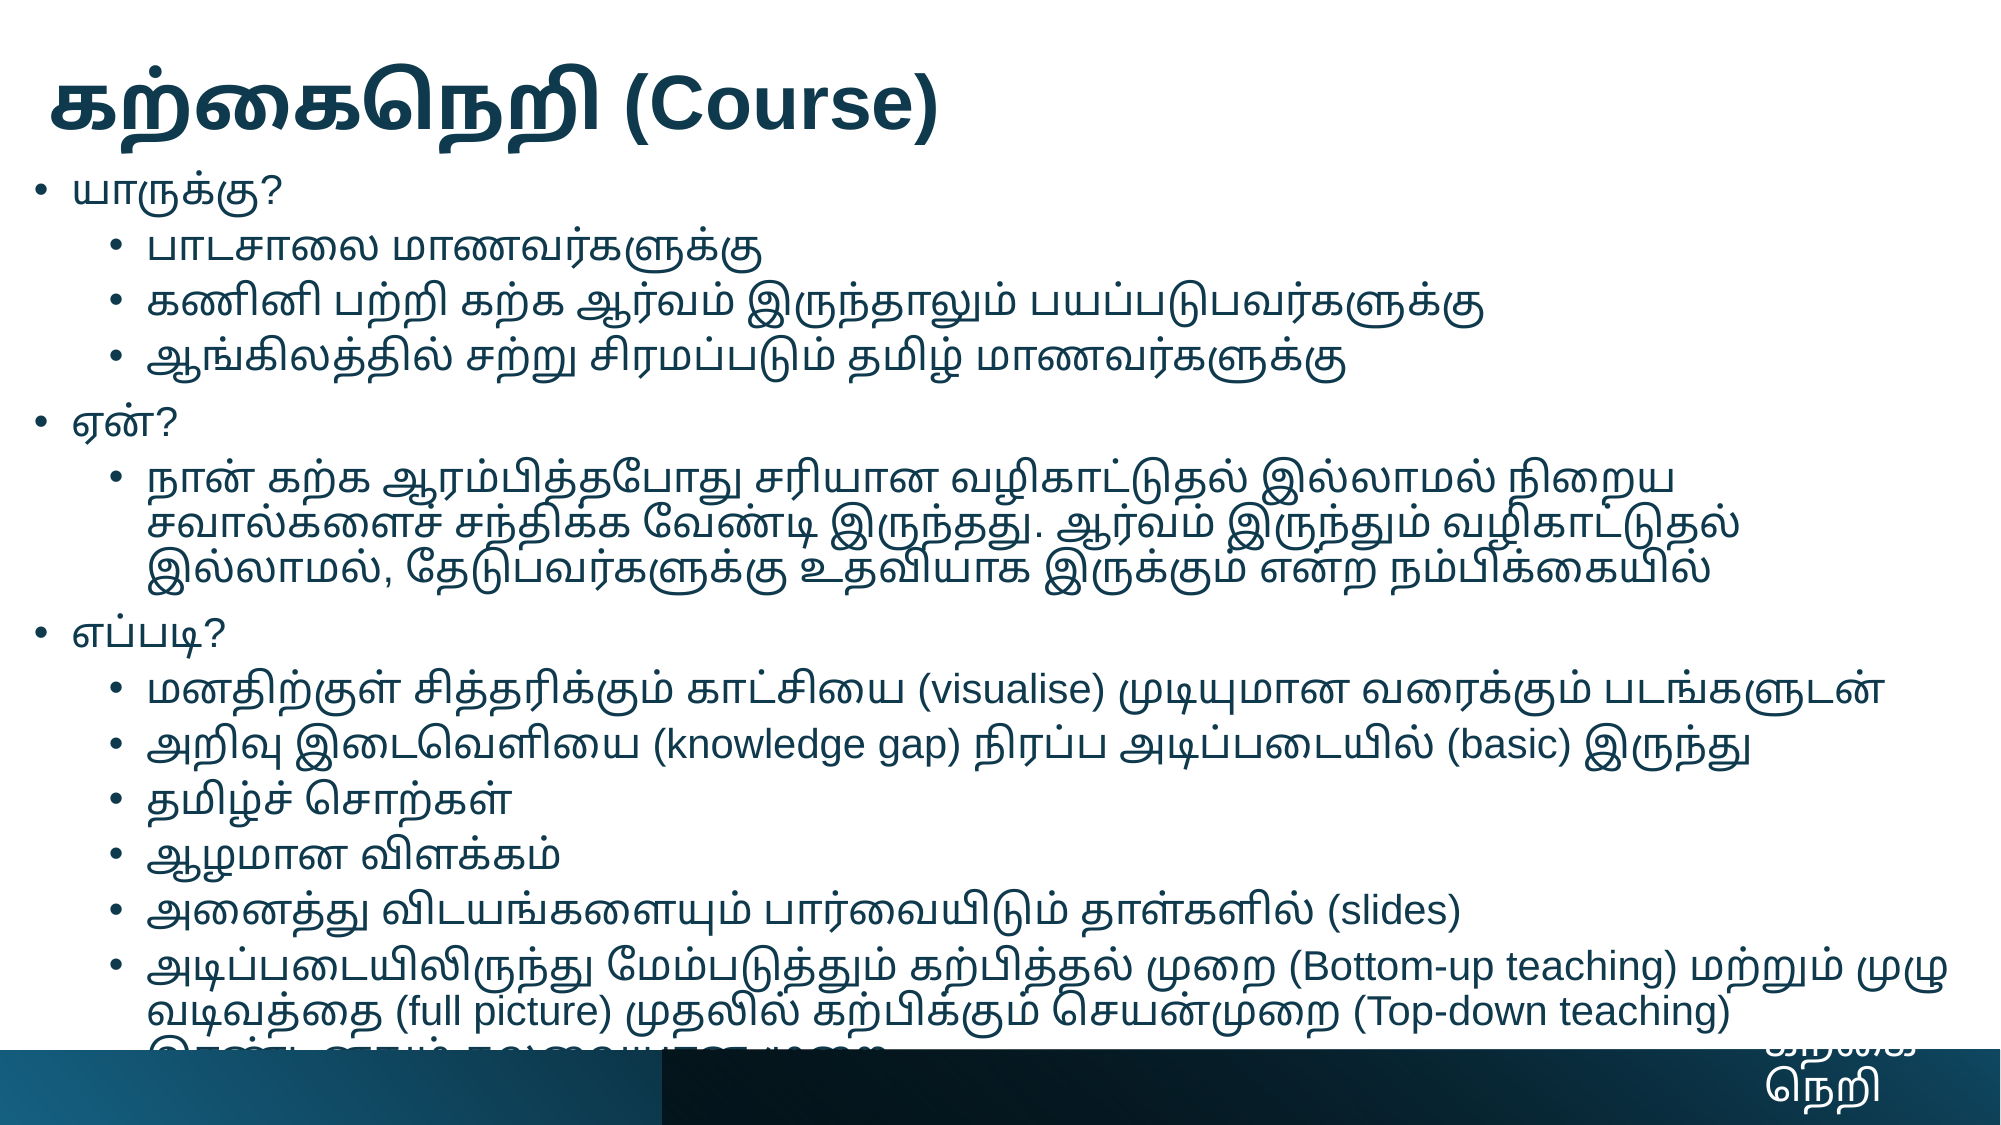

# கற்கைநெறி (Course)
யாருக்கு?
பாடசாலை மாணவர்களுக்கு
கணினி பற்றி கற்க ஆர்வம் இருந்தாலும் பயப்படுபவர்களுக்கு
ஆங்கிலத்தில் சற்று சிரமப்படும் தமிழ் மாணவர்களுக்கு
ஏன்?
நான் கற்க ஆரம்பித்தபோது சரியான வழிகாட்டுதல் இல்லாமல் நிறைய சவால்களைச் சந்திக்க வேண்டி இருந்தது. ஆர்வம் இருந்தும் வழிகாட்டுதல் இல்லாமல், தேடுபவர்களுக்கு உதவியாக இருக்கும் என்ற நம்பிக்கையில்
எப்படி?
மனதிற்குள் சித்தரிக்கும் காட்சியை (visualise) முடியுமான வரைக்கும் படங்களுடன்
அறிவு இடைவெளியை (knowledge gap) நிரப்ப அடிப்படையில் (basic) இருந்து
தமிழ்ச் சொற்கள்
ஆழமான விளக்கம்
அனைத்து விடயங்களையும் பார்வையிடும் தாள்களில் (slides)
அடிப்படையிலிருந்து மேம்படுத்தும் கற்பித்தல் முறை (Bottom-up teaching) மற்றும் முழு வடிவத்தை (full picture) முதலில் கற்பிக்கும் செயன்முறை (Top-down teaching) இரண்டினதும் கலவையான முறை
உவமையை அடிப்படையாகக் கொண்ட கற்பித்தல் (Analogy based teaching)

கற்கைநெறி